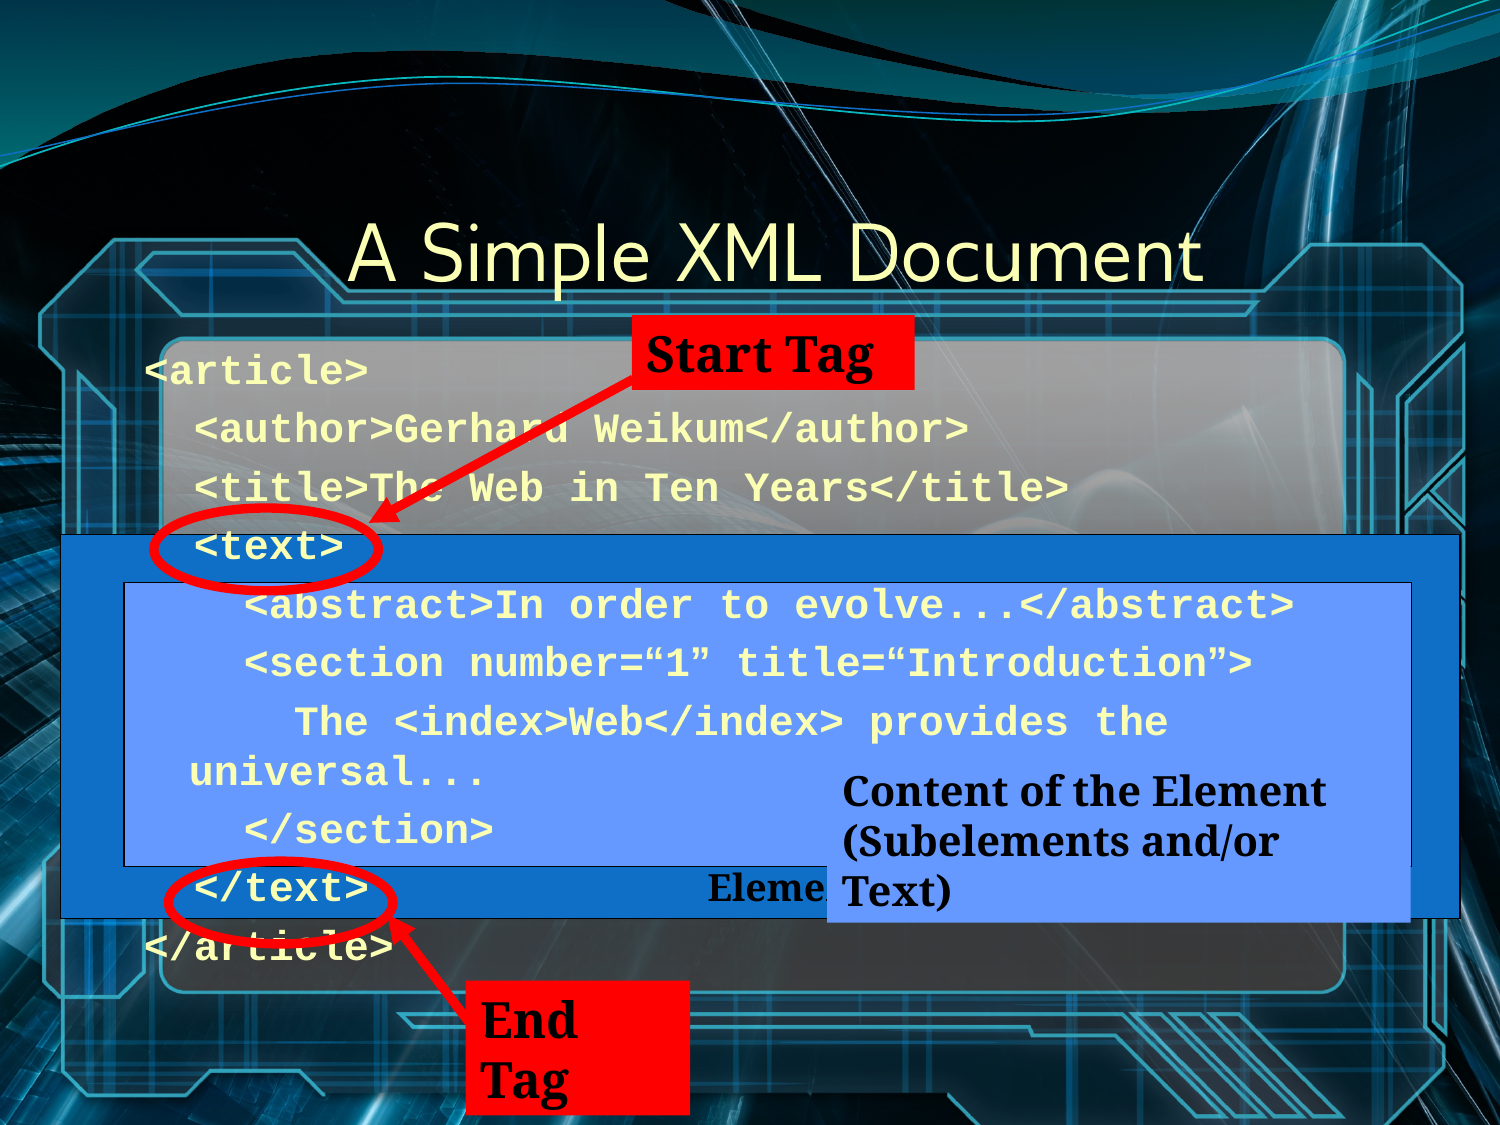

# A Simple XML Document
Start Tag

<article>
  <author>Gerhard Weikum</author>
  <title>The Web in Ten Years</title>
  <text>
    <abstract>In order to evolve...</abstract>
    <section number=“1” title=“Introduction”>
      The <index>Web</index> provides the universal...
    </section>
  </text>
</article>

Element

Content of the Element (Subelements and/or Text)

End Tag